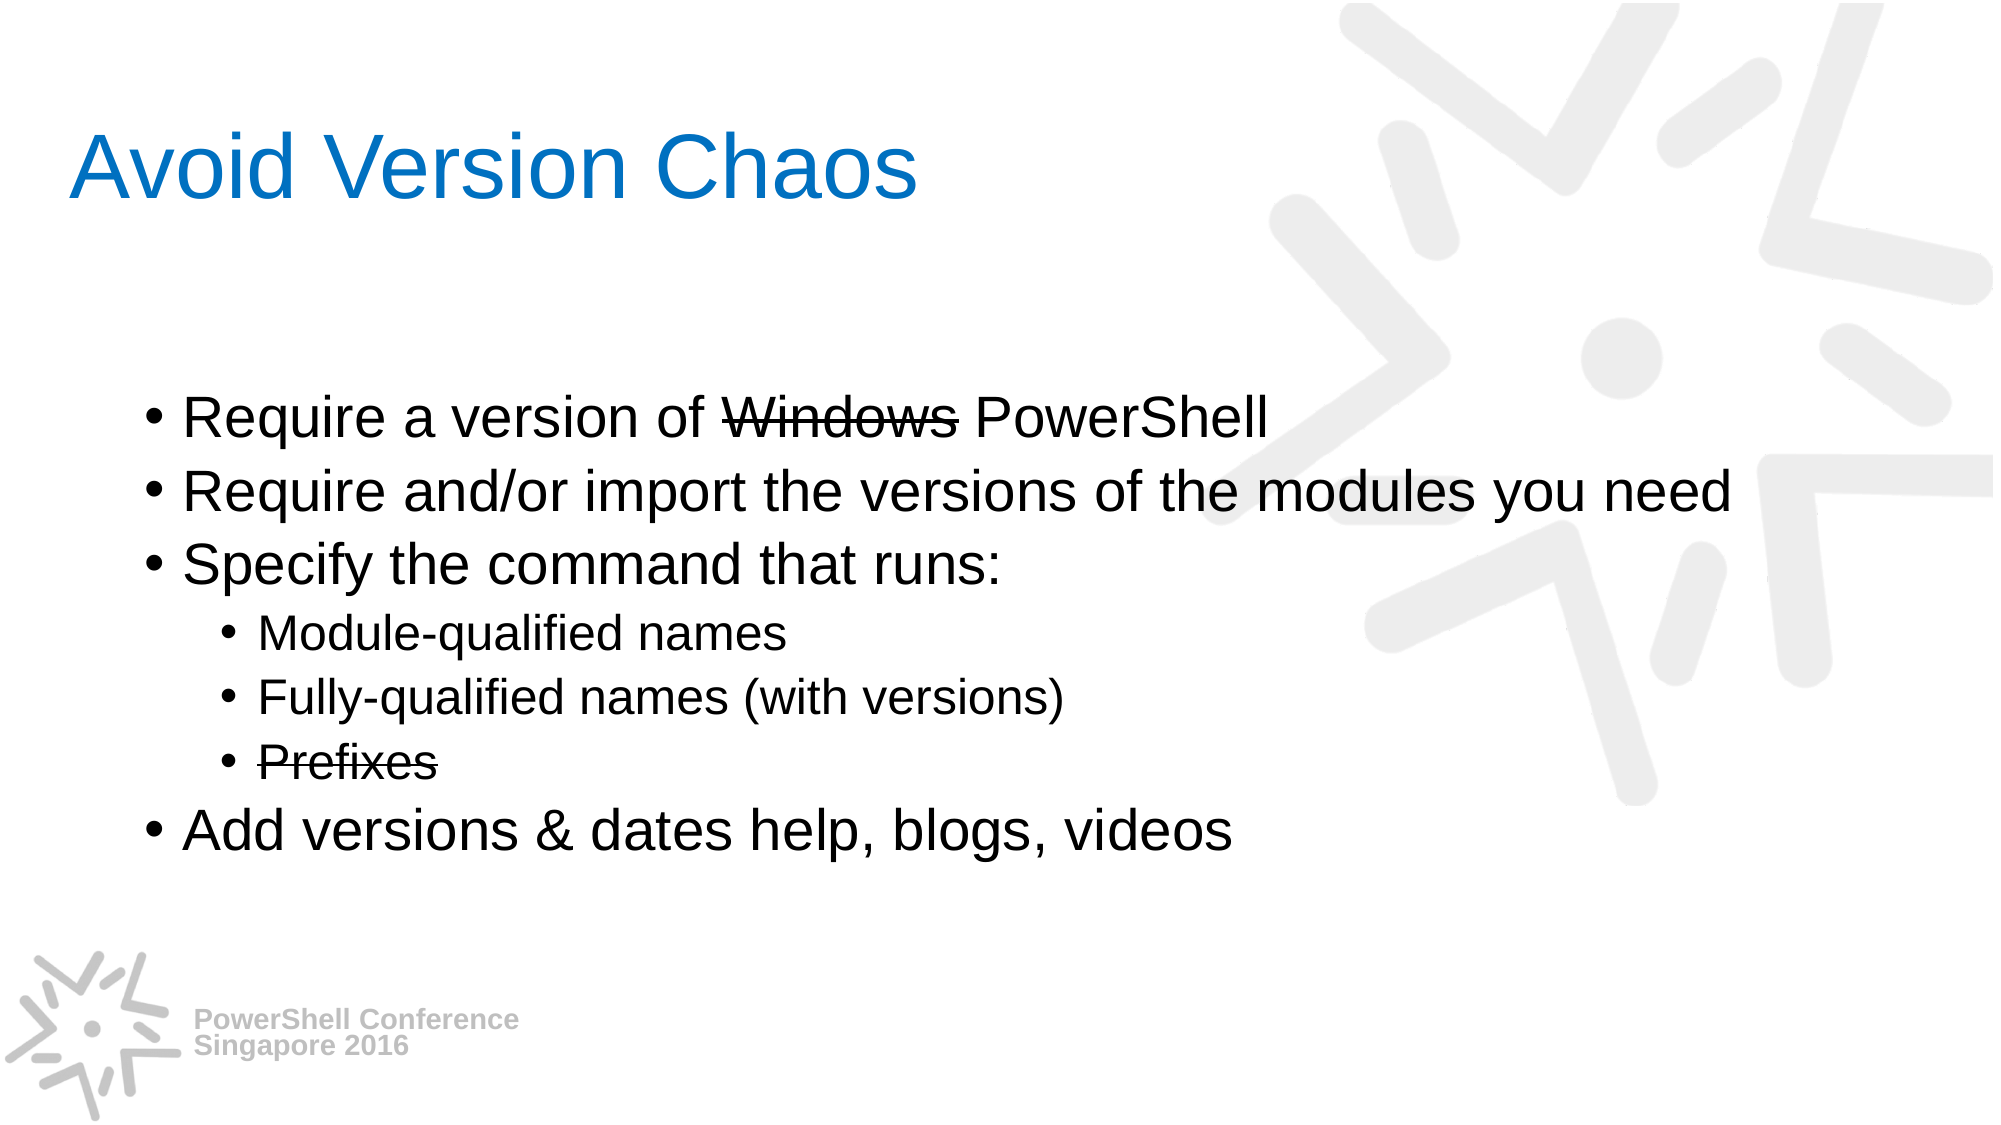

# Avoid Version Chaos

Require a version of Windows PowerShell
Require and/or import the versions of the modules you need
Specify the command that runs:
Module-qualified names
Fully-qualified names (with versions)
Prefixes
Add versions & dates help, blogs, videos